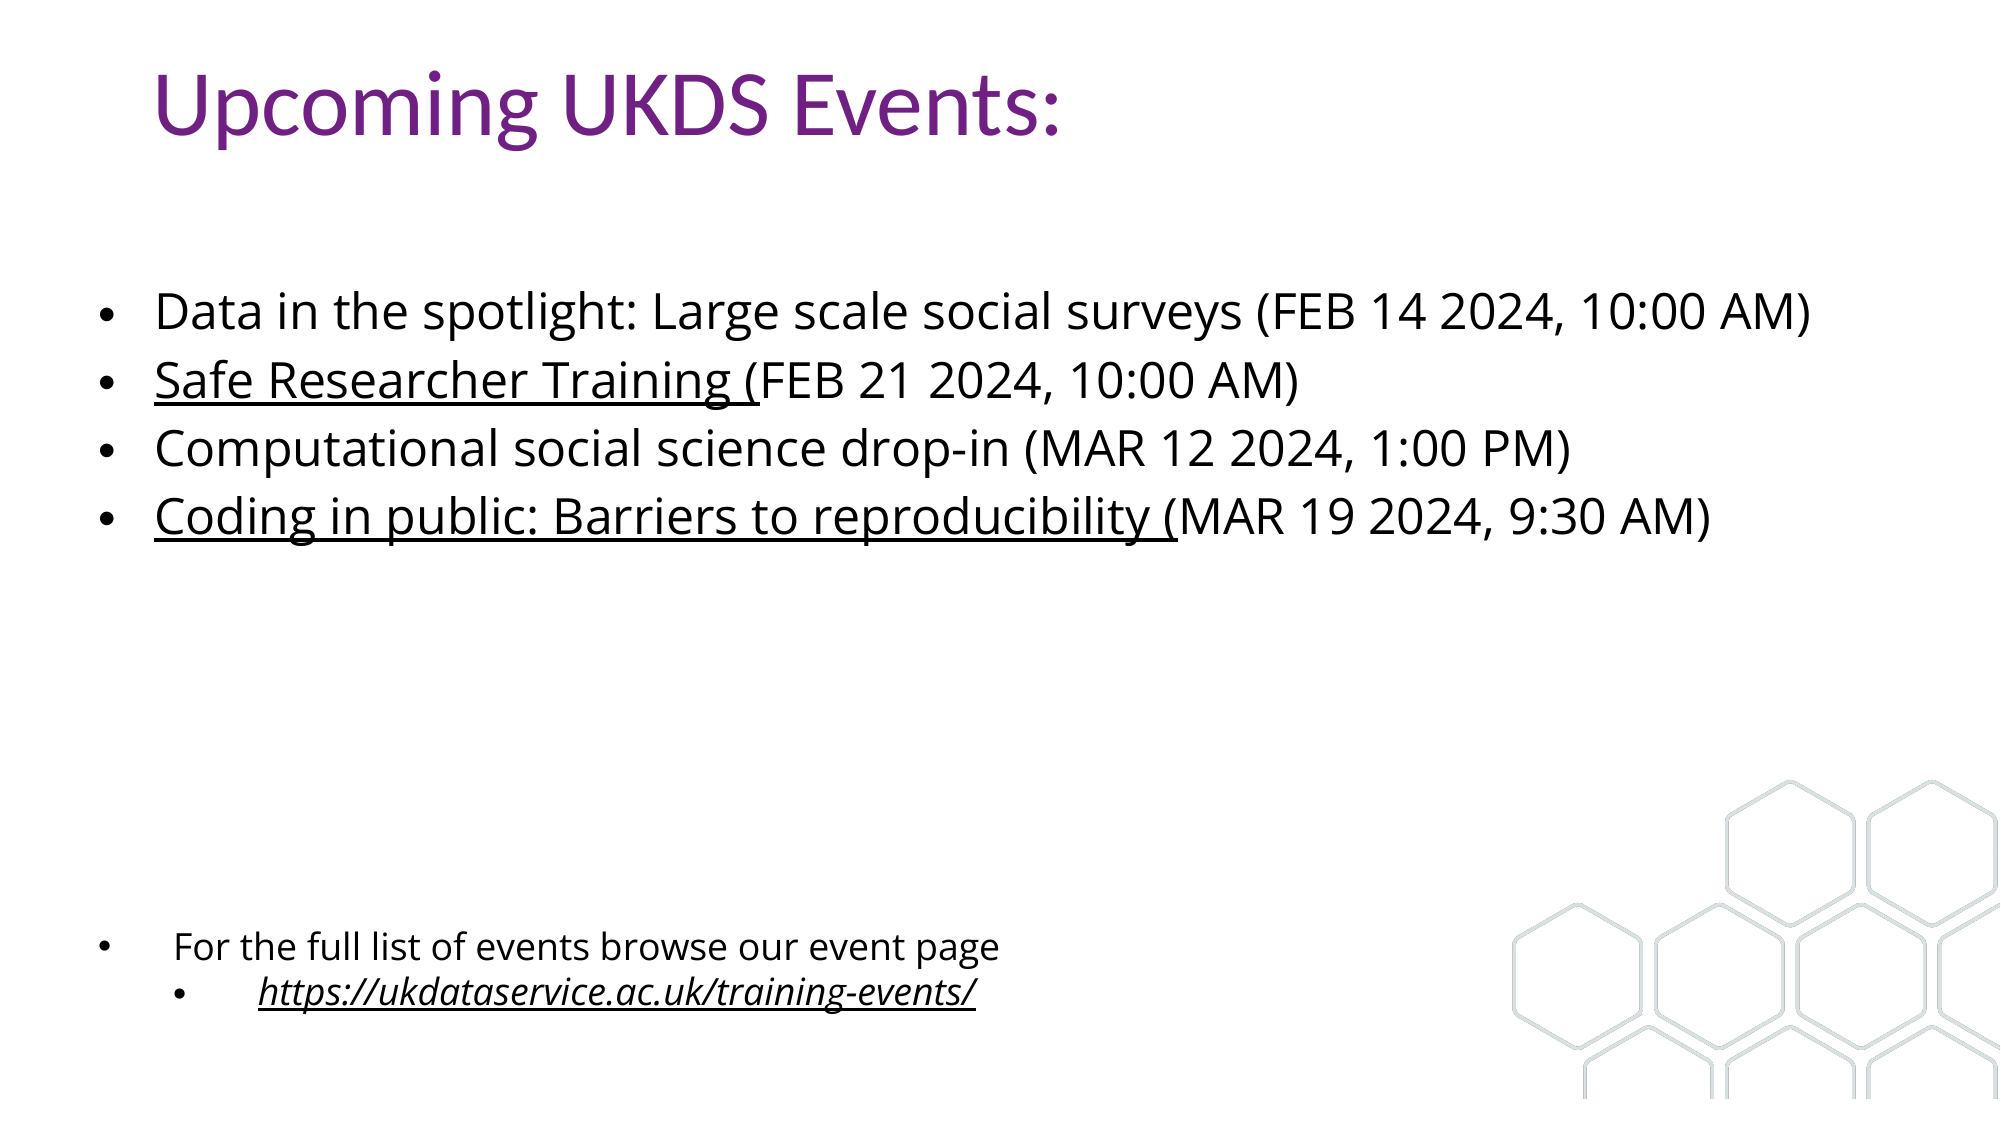

# Upcoming UKDS Events:
Data in the spotlight: Large scale social surveys (FEB 14 2024, 10:00 AM)
Safe Researcher Training (FEB 21 2024, 10:00 AM)
Computational social science drop-in (MAR 12 2024, 1:00 PM)
Coding in public: Barriers to reproducibility (MAR 19 2024, 9:30 AM)

For the full list of events browse our event page
 https://ukdataservice.ac.uk/training-events/